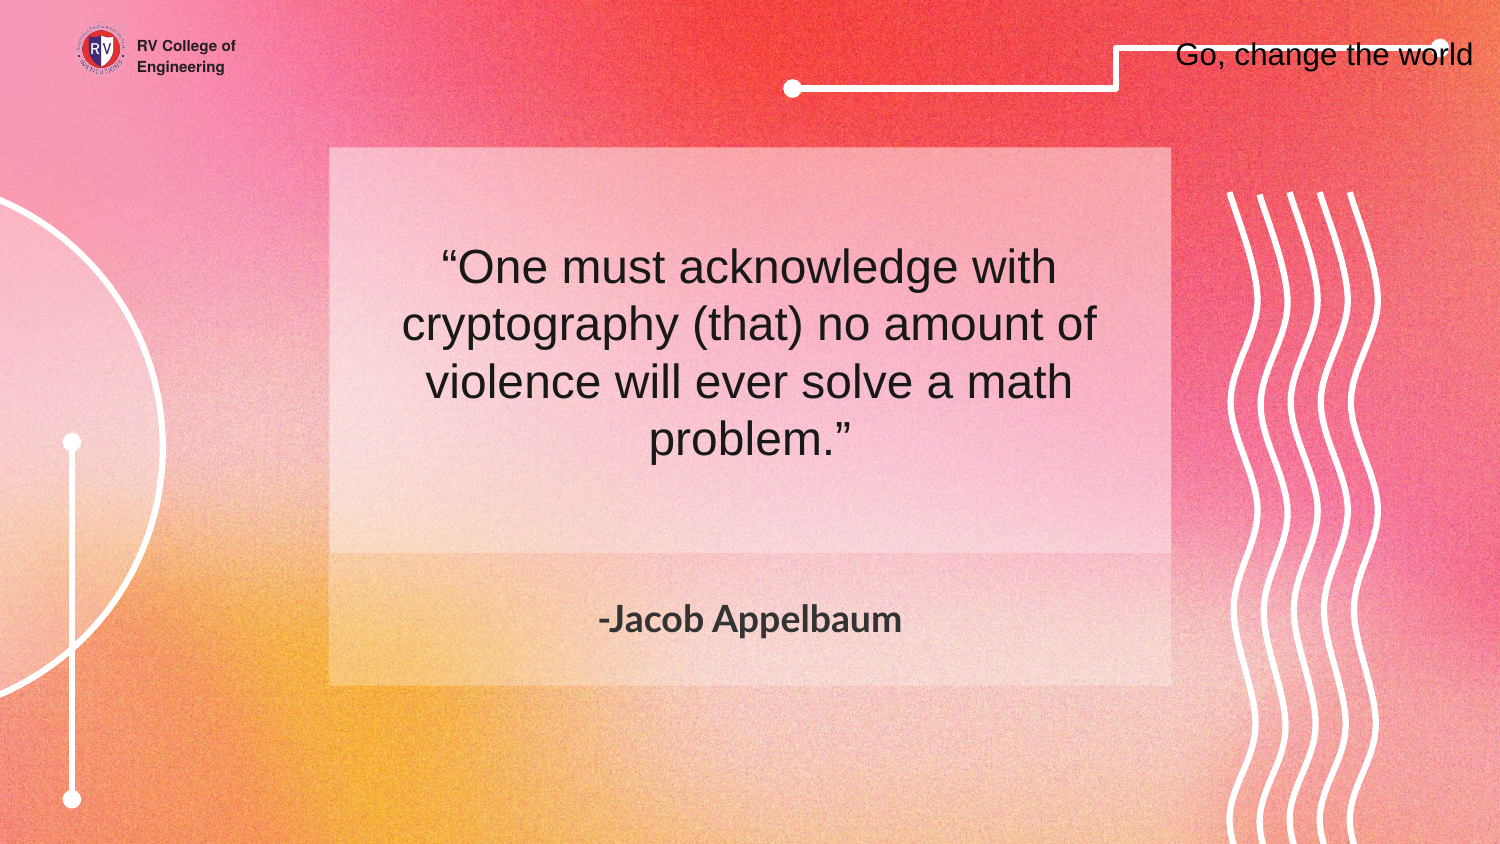

Go, change the world

RV College of
Engineering

“One must acknowledge with cryptography (that) no amount of violence will ever solve a math problem.”
# -Jacob Appelbaum